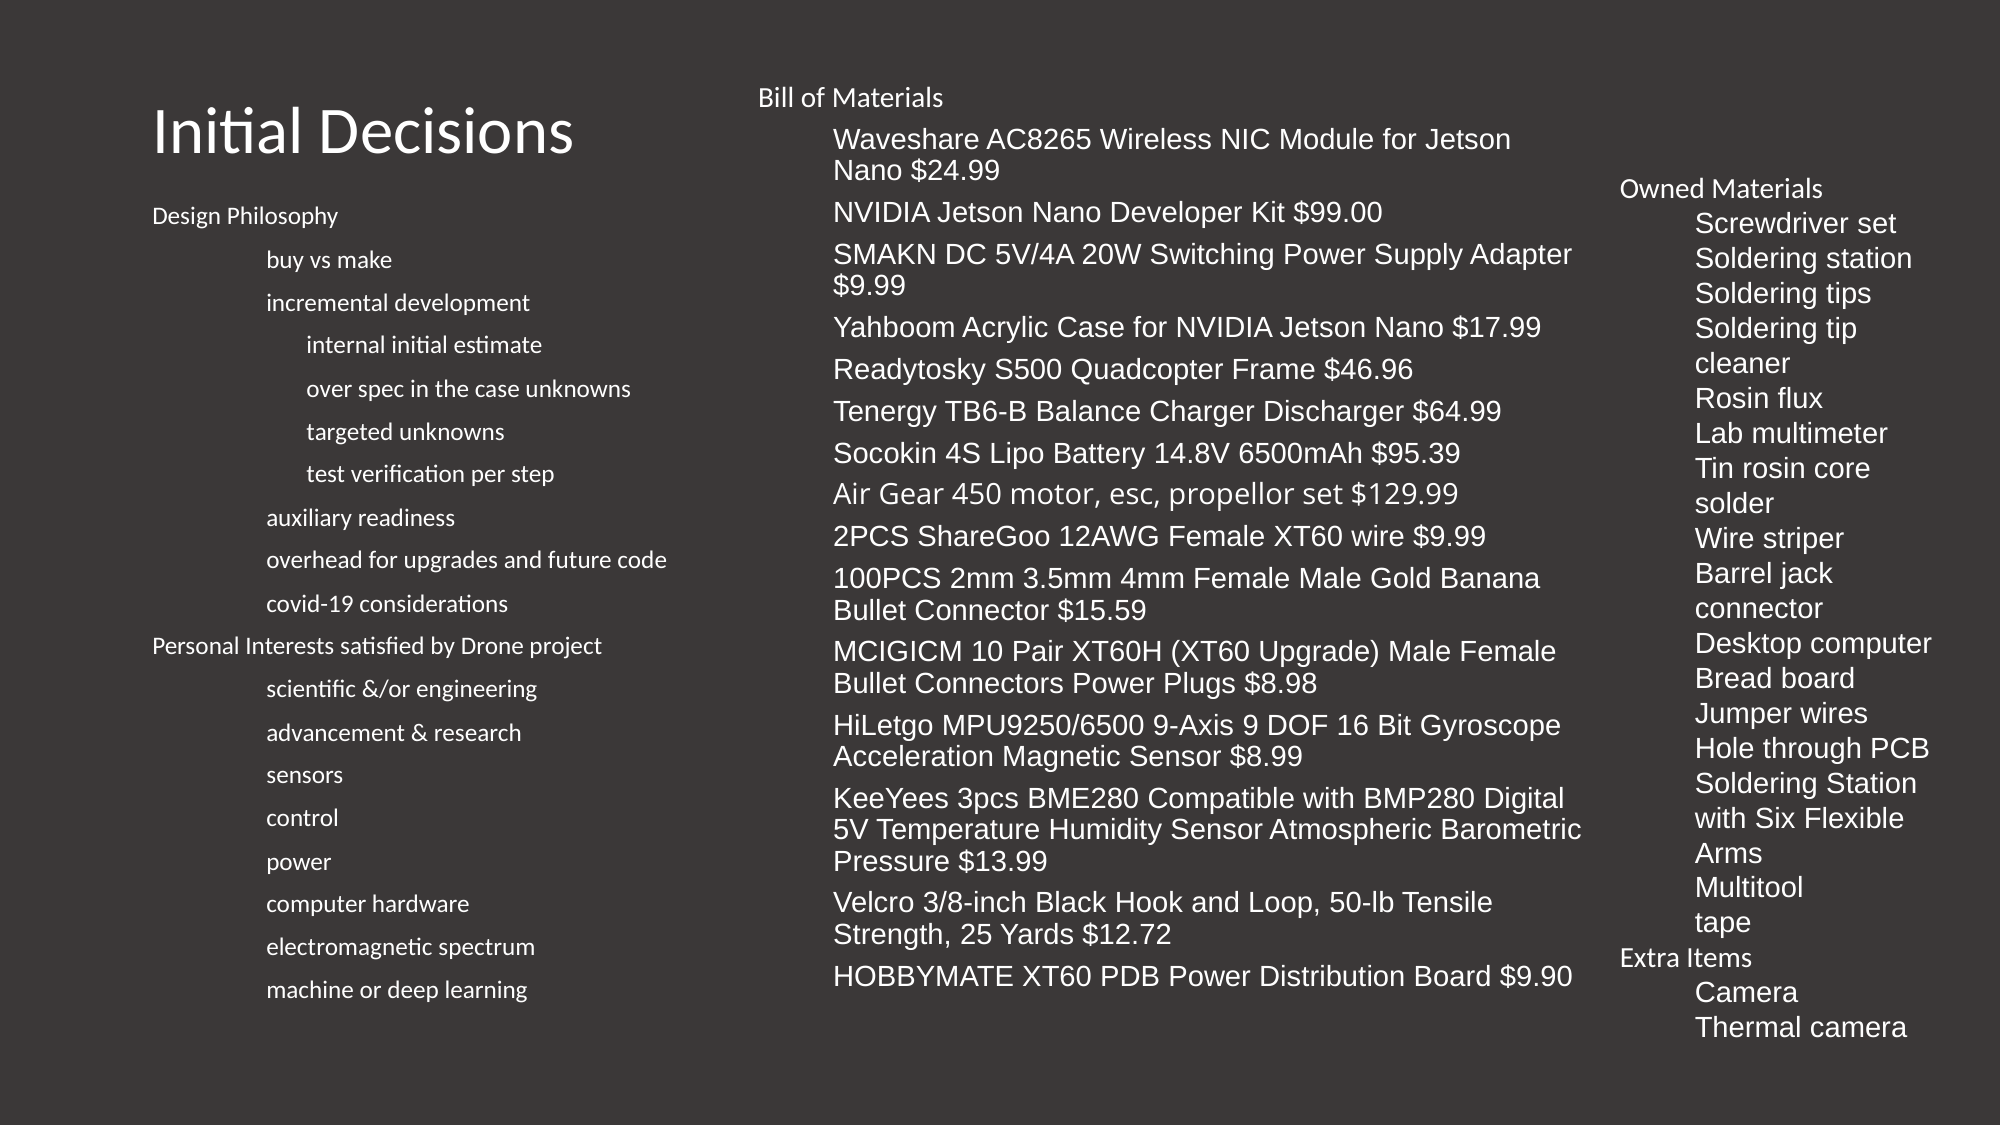

# Initial Decisions
Bill of Materials
Waveshare AC8265 Wireless NIC Module for Jetson Nano $24.99
NVIDIA Jetson Nano Developer Kit $99.00
SMAKN DC 5V/4A 20W Switching Power Supply Adapter $9.99
Yahboom Acrylic Case for NVIDIA Jetson Nano $17.99
Readytosky S500 Quadcopter Frame $46.96
Tenergy TB6-B Balance Charger Discharger $64.99
Socokin 4S Lipo Battery 14.8V 6500mAh $95.39
Air Gear 450 motor, esc, propellor set $129.99
2PCS ShareGoo 12AWG Female XT60 wire $9.99
100PCS 2mm 3.5mm 4mm Female Male Gold Banana Bullet Connector $15.59
MCIGICM 10 Pair XT60H (XT60 Upgrade) Male Female Bullet Connectors Power Plugs $8.98
HiLetgo MPU9250/6500 9-Axis 9 DOF 16 Bit Gyroscope Acceleration Magnetic Sensor $8.99
KeeYees 3pcs BME280 Compatible with BMP280 Digital 5V Temperature Humidity Sensor Atmospheric Barometric Pressure $13.99
Velcro 3/8-inch Black Hook and Loop, 50-lb Tensile Strength, 25 Yards $12.72
HOBBYMATE XT60 PDB Power Distribution Board $9.90

Owned Materials
Screwdriver set
Soldering station
Soldering tips
Soldering tip cleaner
Rosin flux
Lab multimeter
Tin rosin core solder
Wire striper
Barrel jack connector
Desktop computer
Bread board
Jumper wires
Hole through PCB
Soldering Station with Six Flexible Arms
Multitool
tape
Extra Items
Camera
Thermal camera

Design Philosophy
	buy vs make
	incremental development
	       internal initial estimate
	       over spec in the case unknowns
	       targeted unknowns
	       test verification per step
	auxiliary readiness
	overhead for upgrades and future code
	covid-19 considerations
Personal Interests satisfied by Drone project
	scientific &/or engineering
 	advancement & research
	sensors
	control
	power
	computer hardware
	electromagnetic spectrum
	machine or deep learning